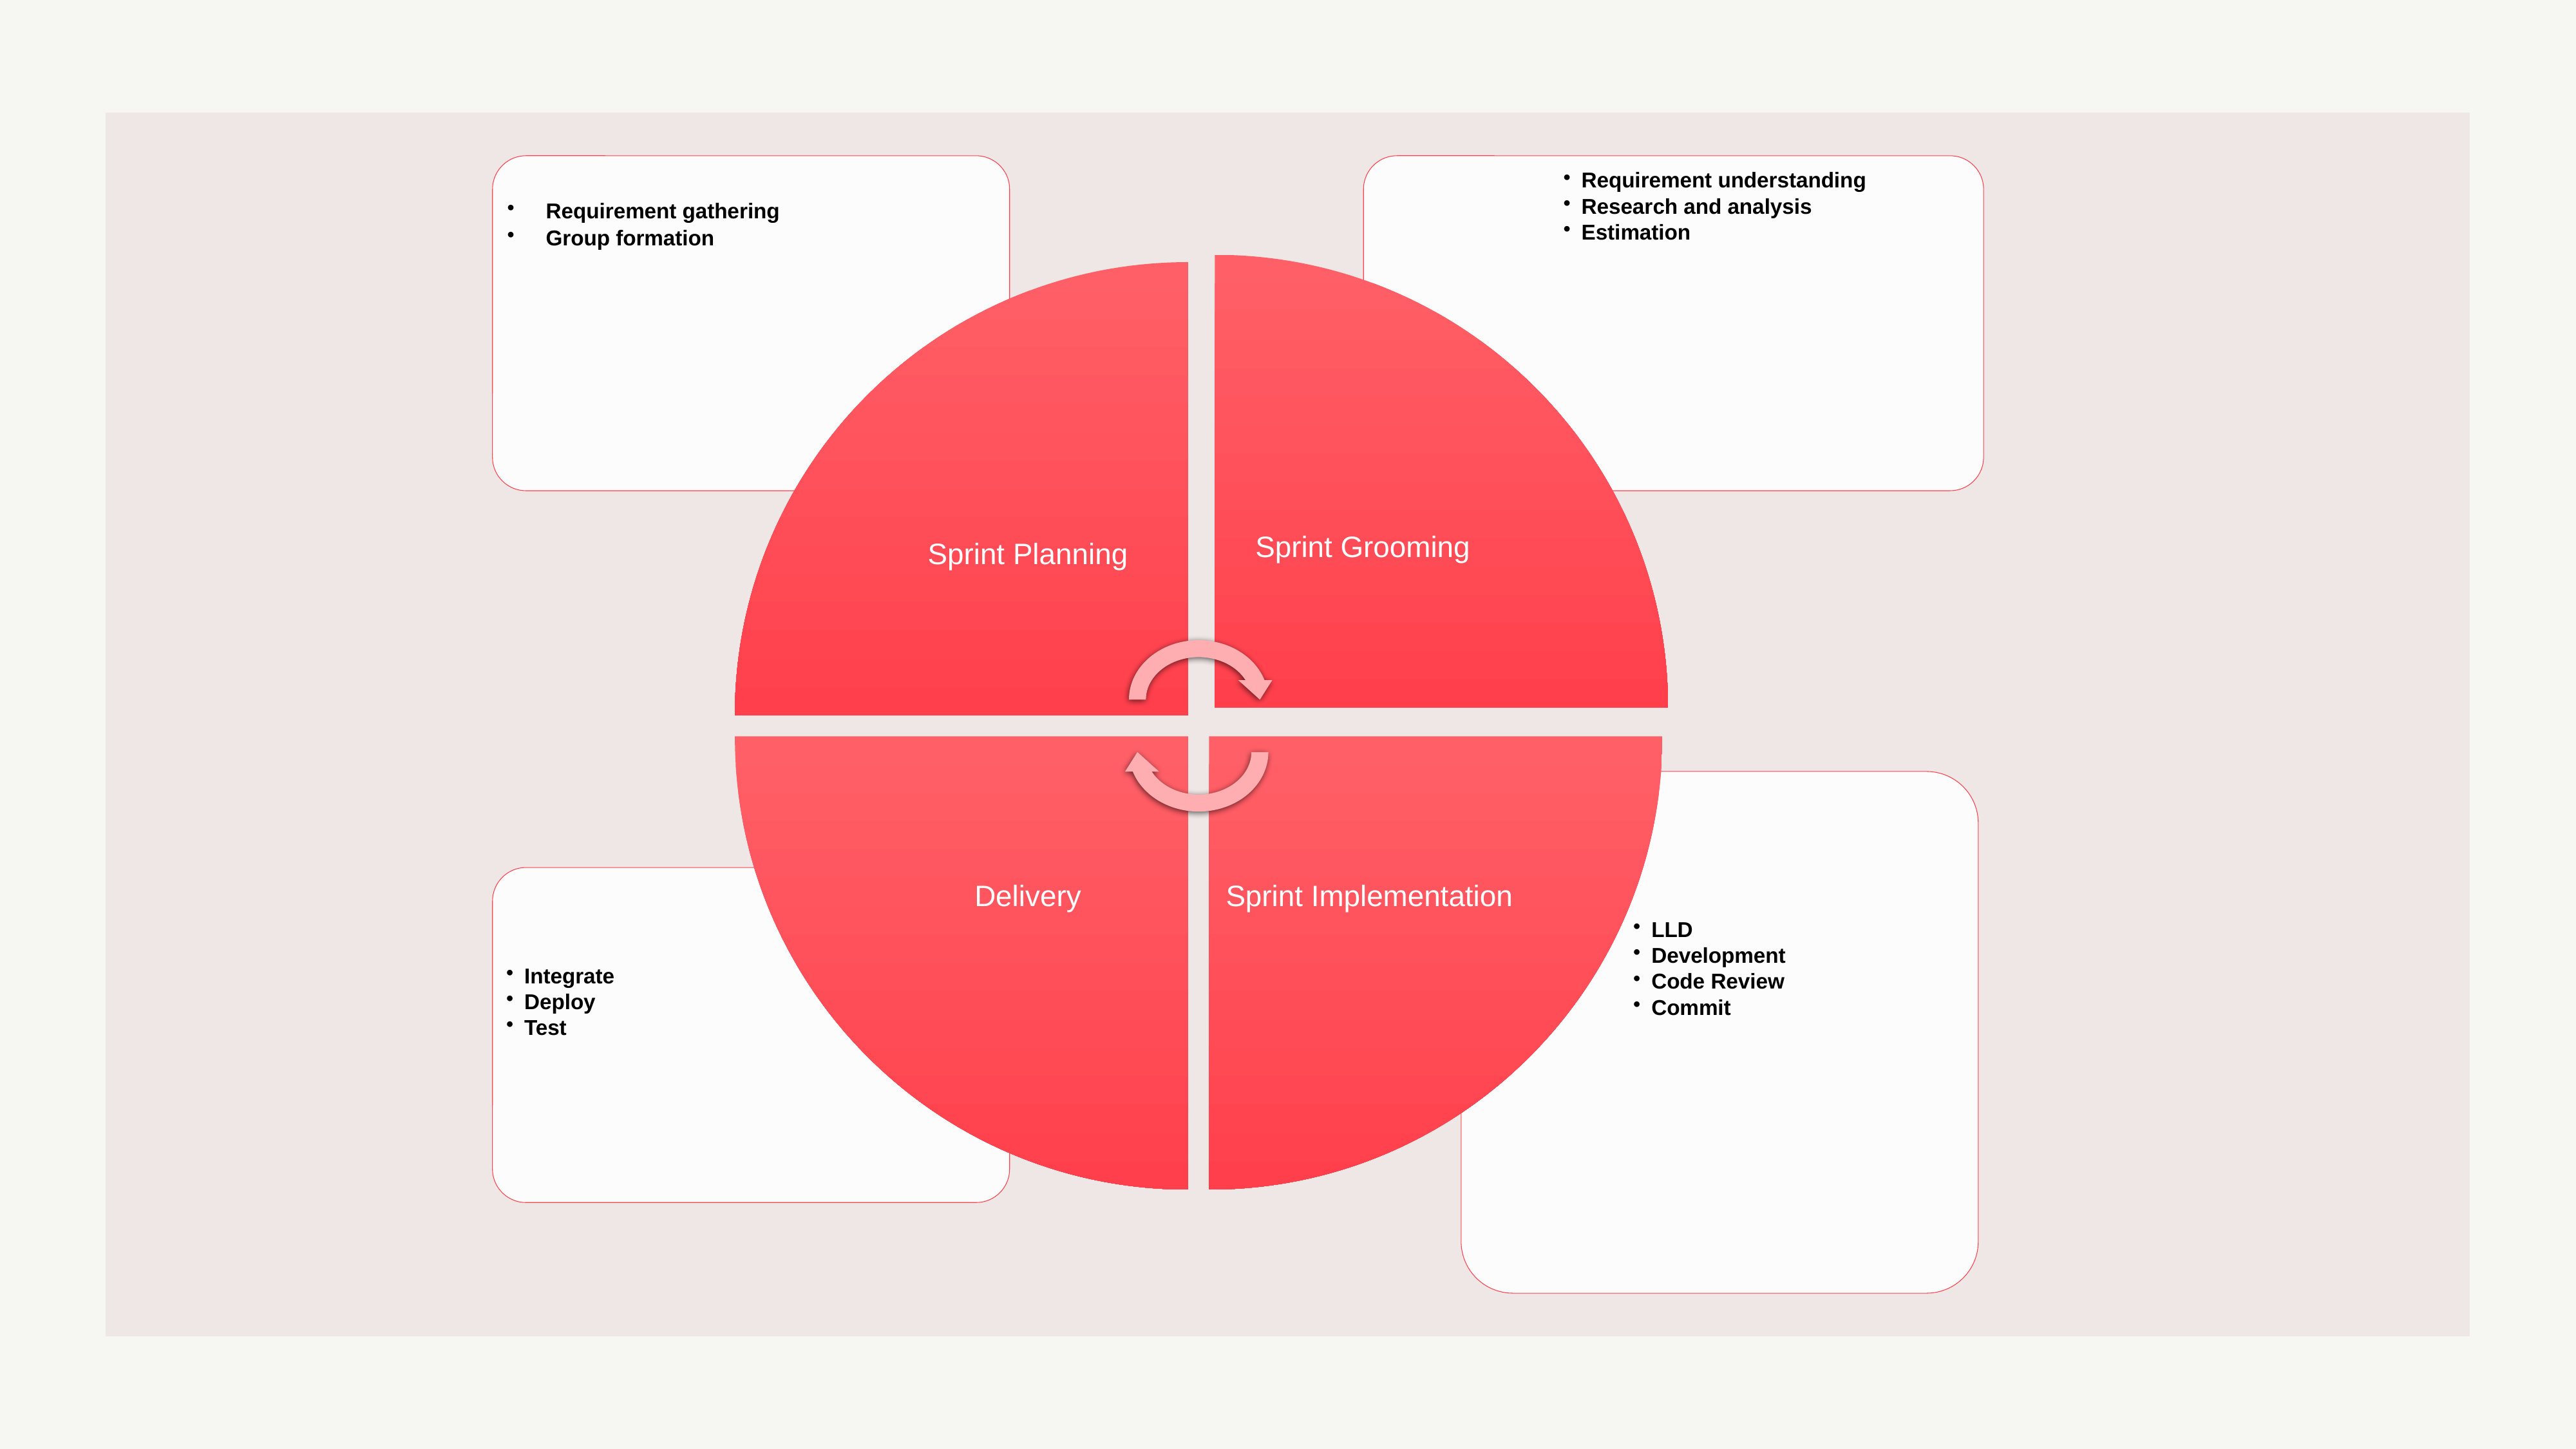

Requirement gathering
Group formation

Requirement understanding
Research and analysis
Estimation

Sprint Grooming

Sprint Planning

Delivery

Sprint Implementation

LLD
Development
Code Review
Commit

Integrate
Deploy
Test